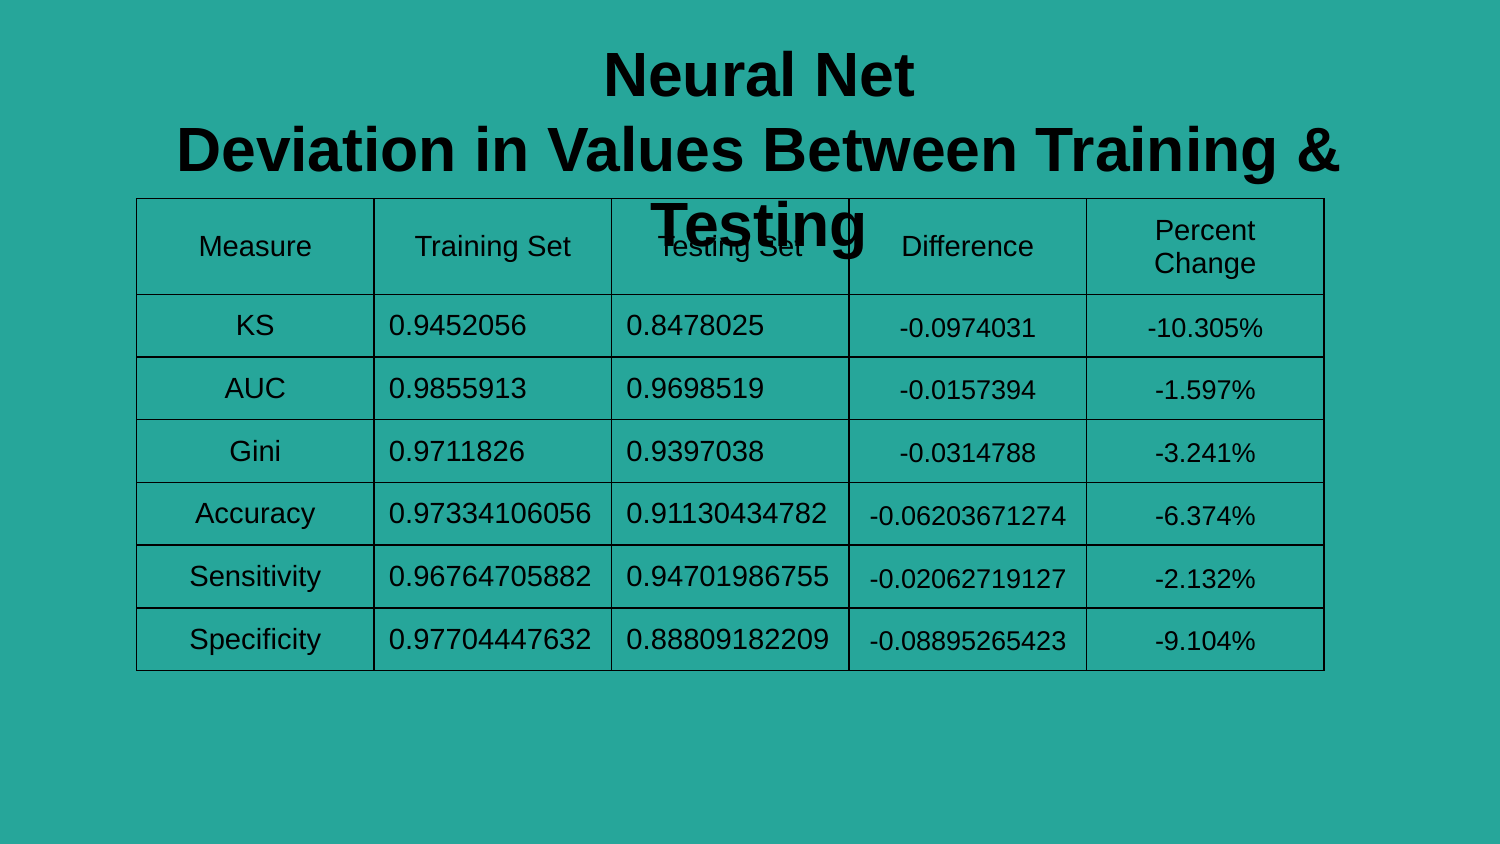

# Neural Net
Deviation in Values Between Training & Testing
| Measure | Training Set | Testing Set | Difference | Percent Change |
| --- | --- | --- | --- | --- |
| KS | 0.9452056 | 0.8478025 | -0.0974031 | -10.305% |
| AUC | 0.9855913 | 0.9698519 | -0.0157394 | -1.597% |
| Gini | 0.9711826 | 0.9397038 | -0.0314788 | -3.241% |
| Accuracy | 0.97334106056 | 0.91130434782 | -0.06203671274 | -6.374% |
| Sensitivity | 0.96764705882 | 0.94701986755 | -0.02062719127 | -2.132% |
| Specificity | 0.97704447632 | 0.88809182209 | -0.08895265423 | -9.104% |